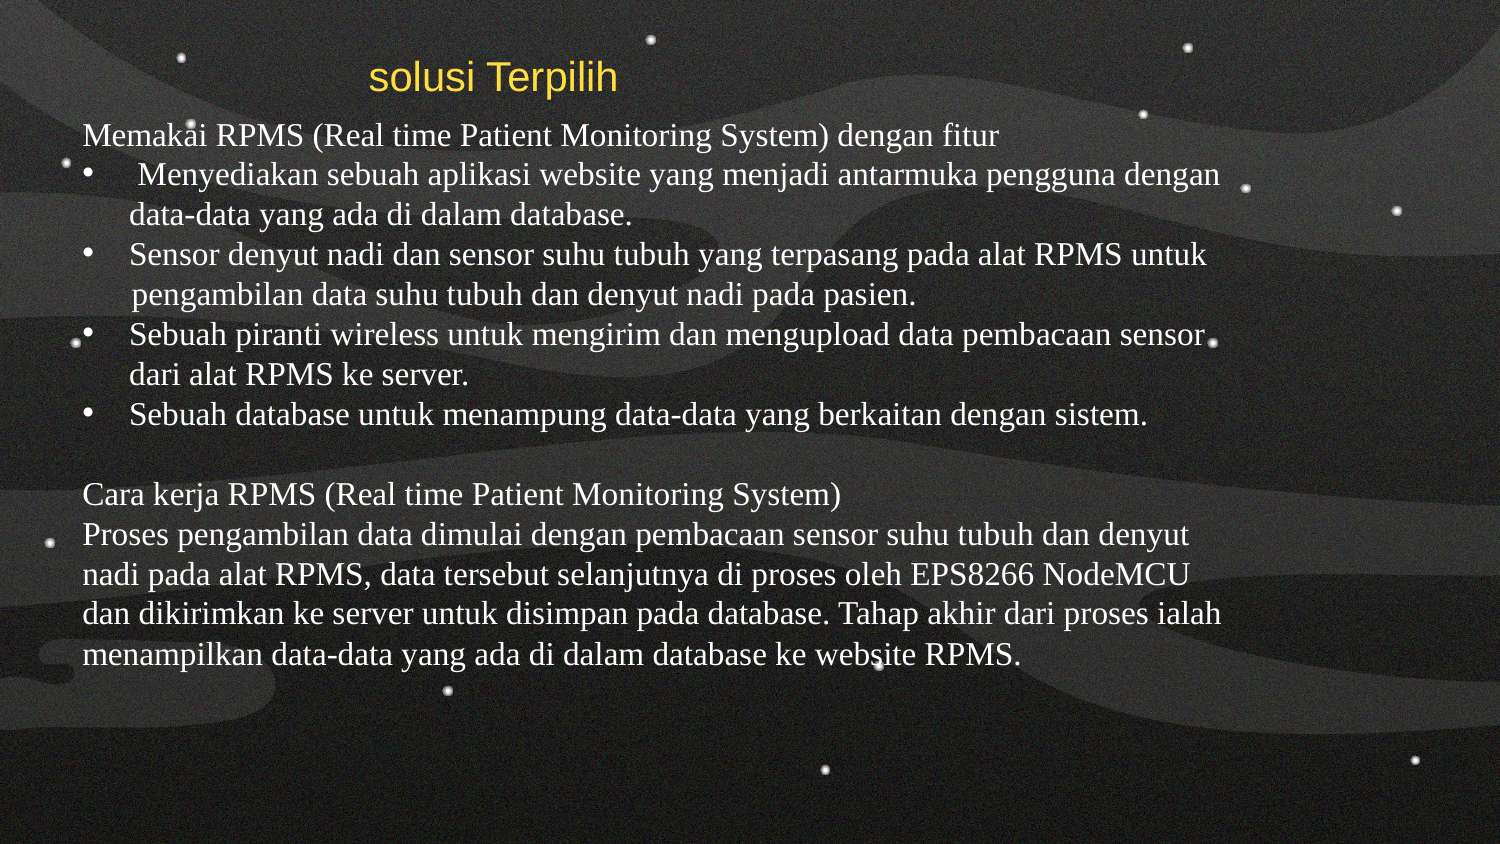

solusi Terpilih
Memakai RPMS (Real time Patient Monitoring System) dengan fitur
 Menyediakan sebuah aplikasi website yang menjadi antarmuka pengguna dengan data-data yang ada di dalam database.
Sensor denyut nadi dan sensor suhu tubuh yang terpasang pada alat RPMS untuk
      pengambilan data suhu tubuh dan denyut nadi pada pasien.
Sebuah piranti wireless untuk mengirim dan mengupload data pembacaan sensor dari alat RPMS ke server.
Sebuah database untuk menampung data-data yang berkaitan dengan sistem.

Cara kerja RPMS (Real time Patient Monitoring System)
Proses pengambilan data dimulai dengan pembacaan sensor suhu tubuh dan denyut nadi pada alat RPMS, data tersebut selanjutnya di proses oleh EPS8266 NodeMCU dan dikirimkan ke server untuk disimpan pada database. Tahap akhir dari proses ialah menampilkan data-data yang ada di dalam database ke website RPMS.